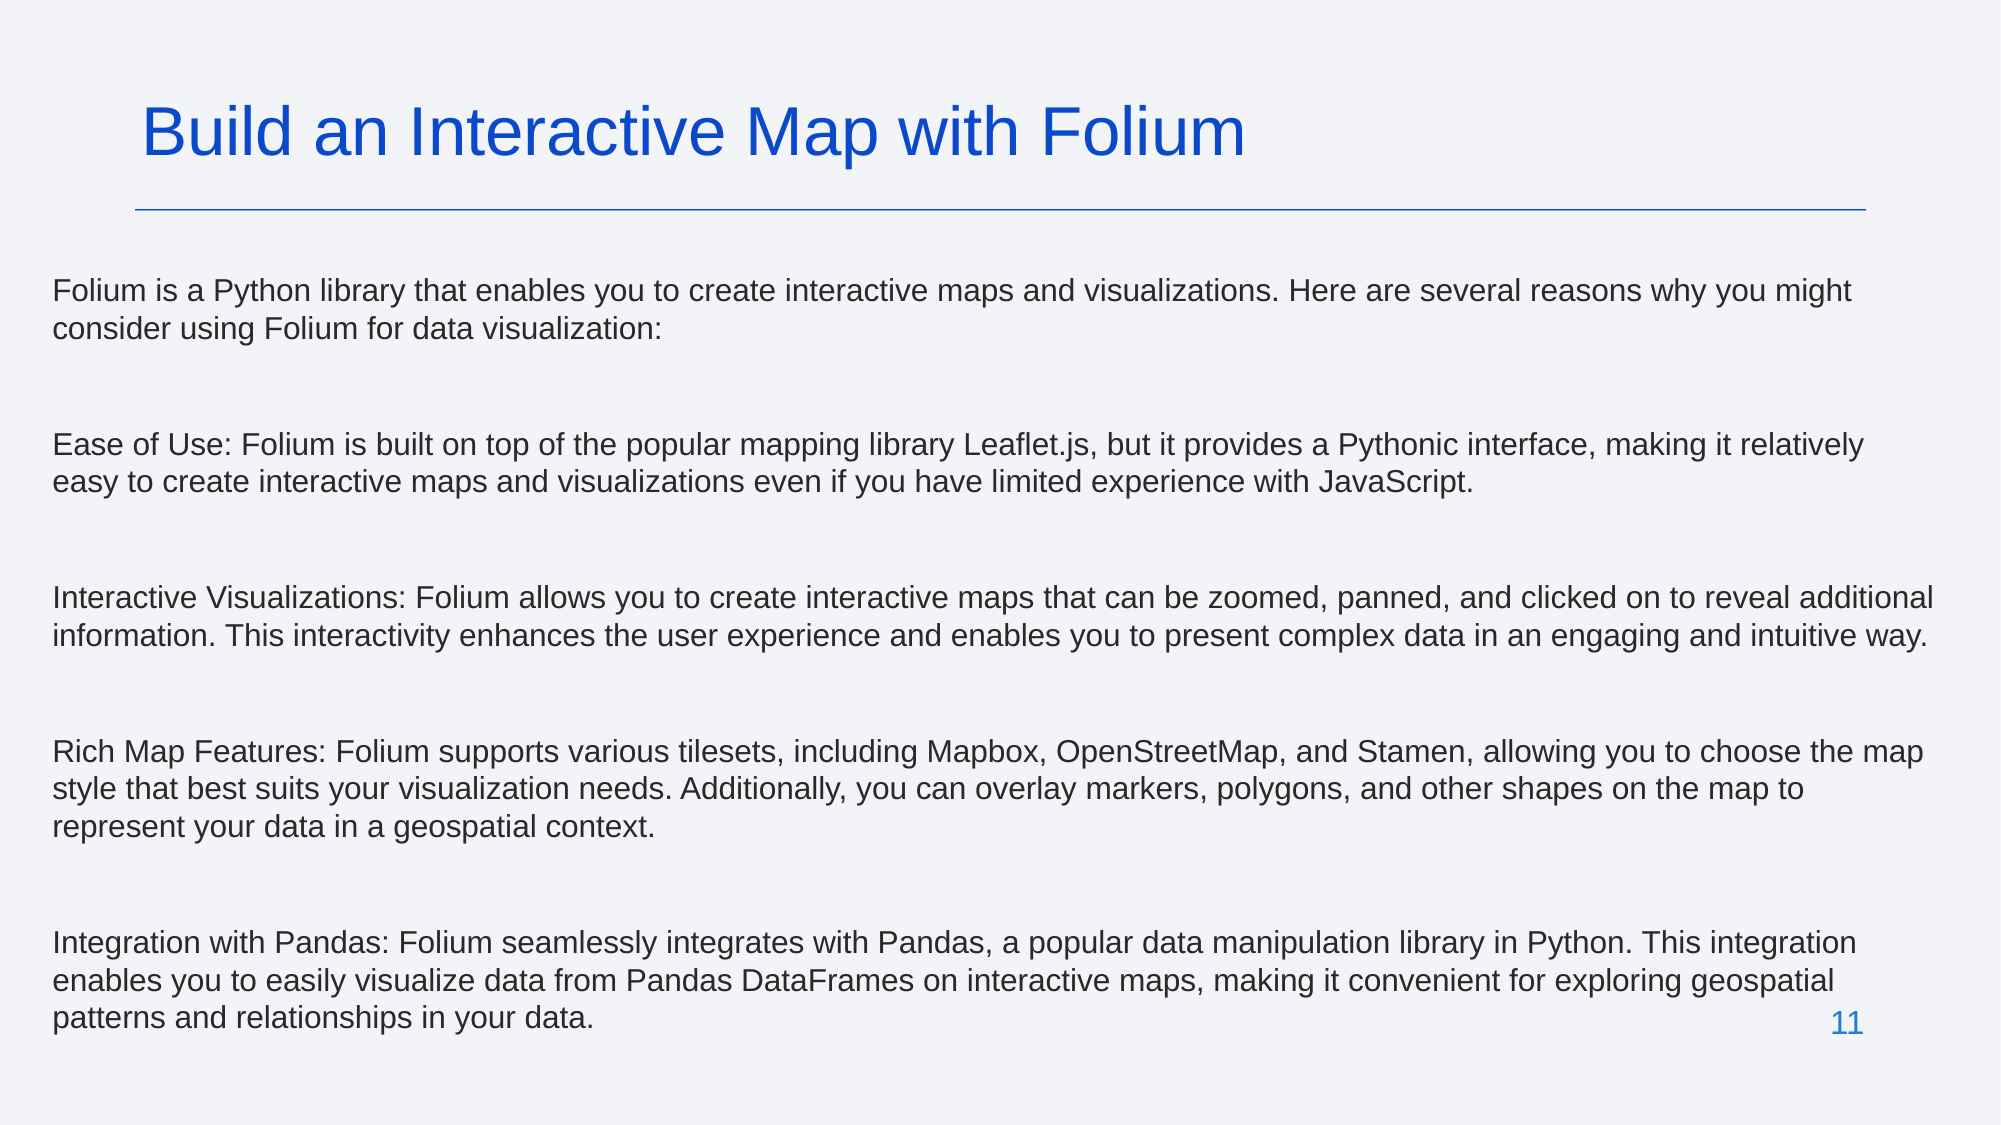

Build an Interactive Map with Folium
# Folium is a Python library that enables you to create interactive maps and visualizations. Here are several reasons why you might consider using Folium for data visualization:

Ease of Use: Folium is built on top of the popular mapping library Leaflet.js, but it provides a Pythonic interface, making it relatively easy to create interactive maps and visualizations even if you have limited experience with JavaScript.

Interactive Visualizations: Folium allows you to create interactive maps that can be zoomed, panned, and clicked on to reveal additional information. This interactivity enhances the user experience and enables you to present complex data in an engaging and intuitive way.

Rich Map Features: Folium supports various tilesets, including Mapbox, OpenStreetMap, and Stamen, allowing you to choose the map style that best suits your visualization needs. Additionally, you can overlay markers, polygons, and other shapes on the map to represent your data in a geospatial context.

Integration with Pandas: Folium seamlessly integrates with Pandas, a popular data manipulation library in Python. This integration enables you to easily visualize data from Pandas DataFrames on interactive maps, making it convenient for exploring geospatial patterns and relationships in your data.

11